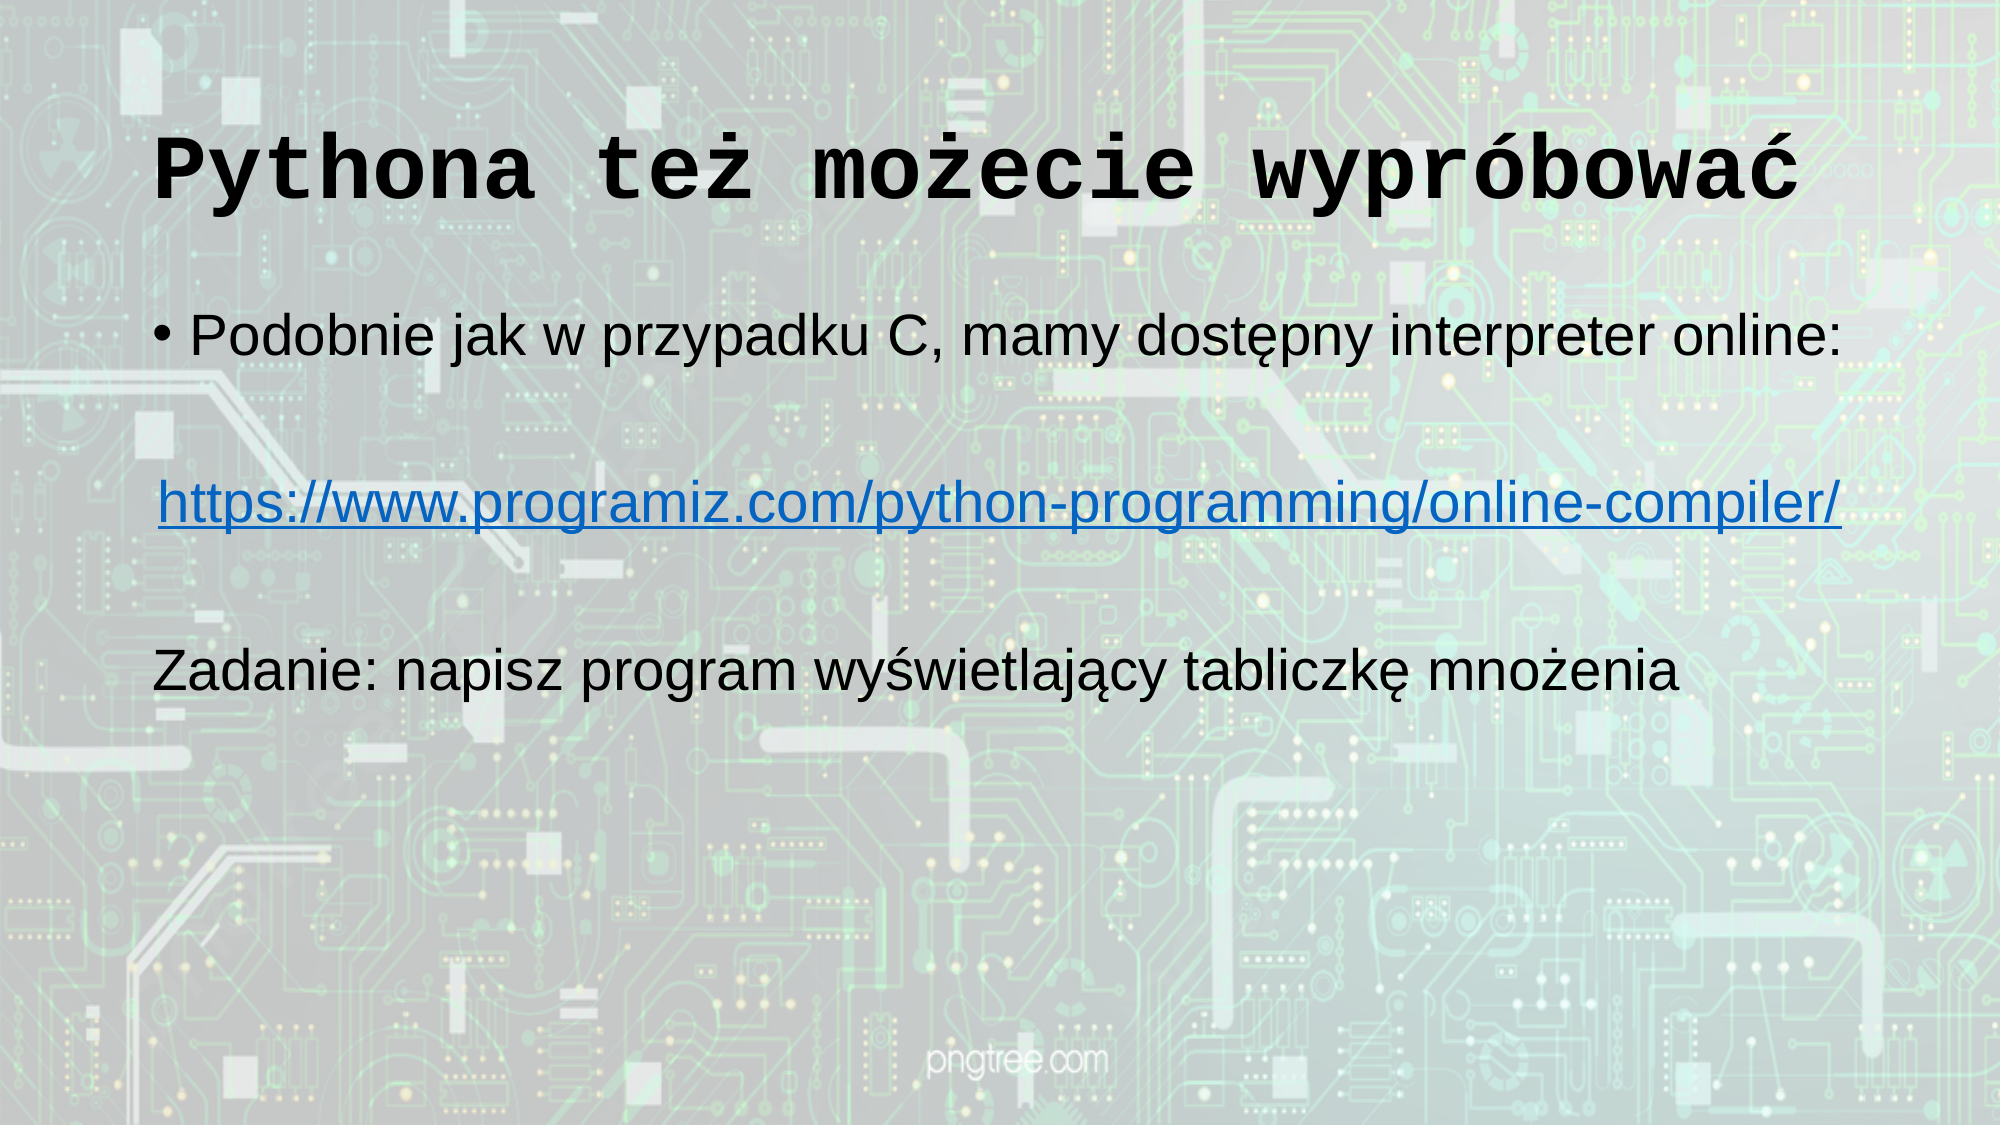

# Pythona też możecie wypróbować
Podobnie jak w przypadku C, mamy dostępny interpreter online:

https://www.programiz.com/python-programming/online-compiler/

Zadanie: napisz program wyświetlający tabliczkę mnożenia